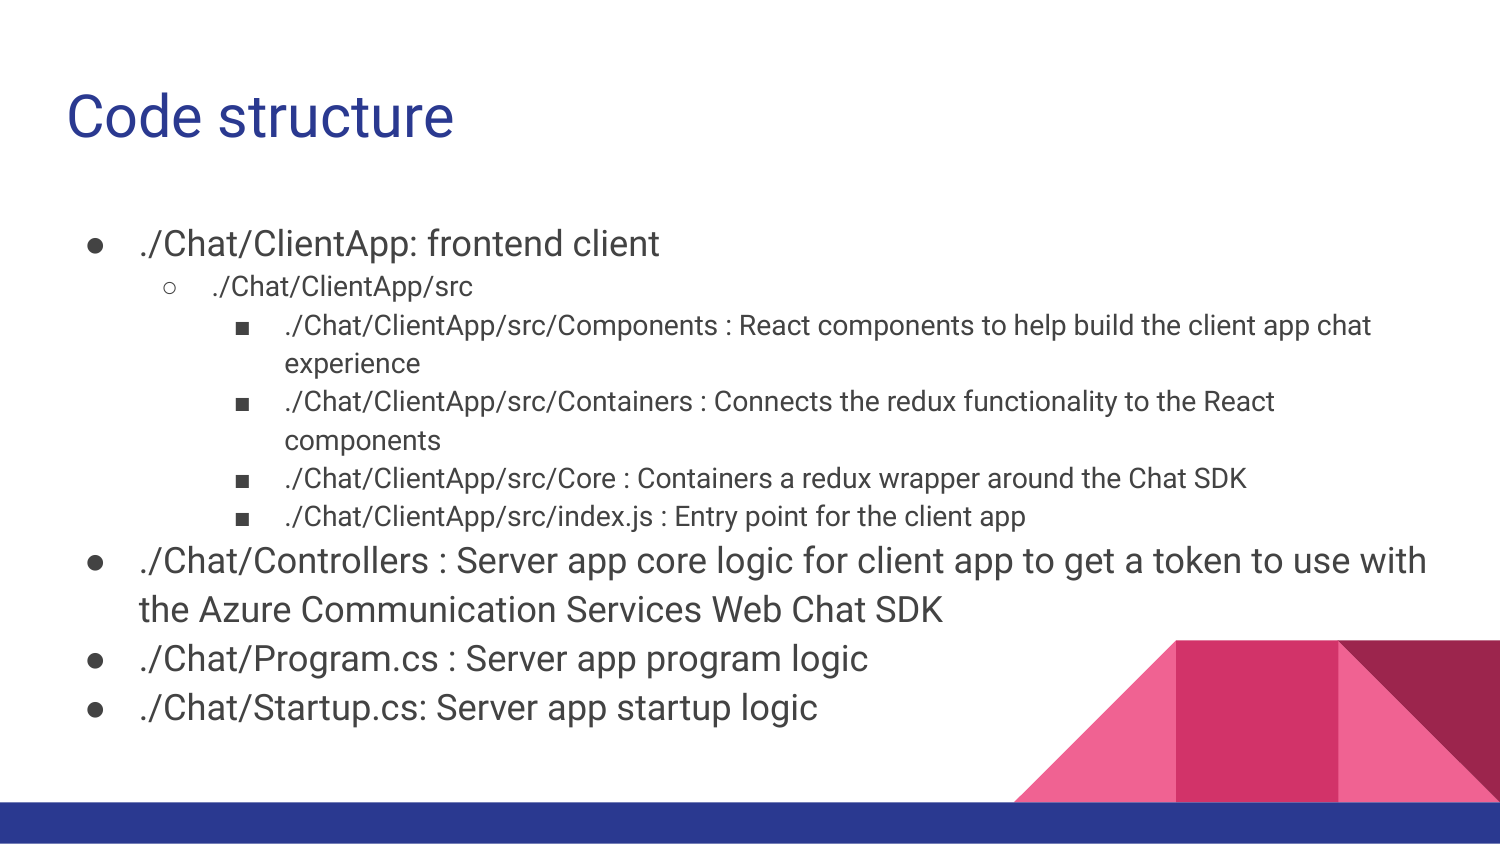

# Code structure

./Chat/ClientApp: frontend client
./Chat/ClientApp/src
./Chat/ClientApp/src/Components : React components to help build the client app chat experience
./Chat/ClientApp/src/Containers : Connects the redux functionality to the React components
./Chat/ClientApp/src/Core : Containers a redux wrapper around the Chat SDK
./Chat/ClientApp/src/index.js : Entry point for the client app
./Chat/Controllers : Server app core logic for client app to get a token to use with the Azure Communication Services Web Chat SDK
./Chat/Program.cs : Server app program logic
./Chat/Startup.cs: Server app startup logic